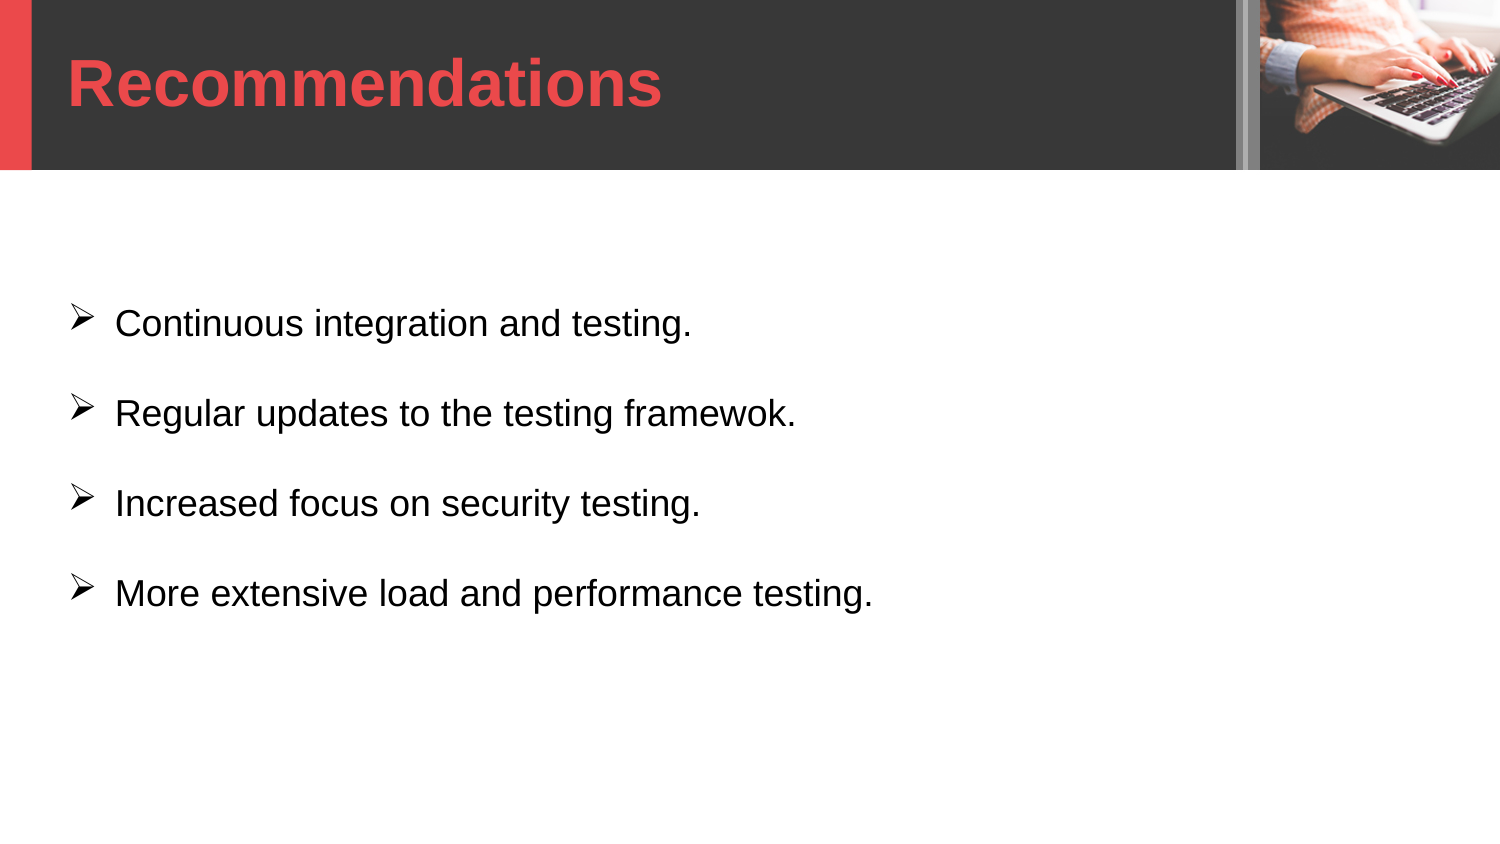

Recommendations
Continuous integration and testing.

Regular updates to the testing framewok.

Increased focus on security testing.

More extensive load and performance testing.